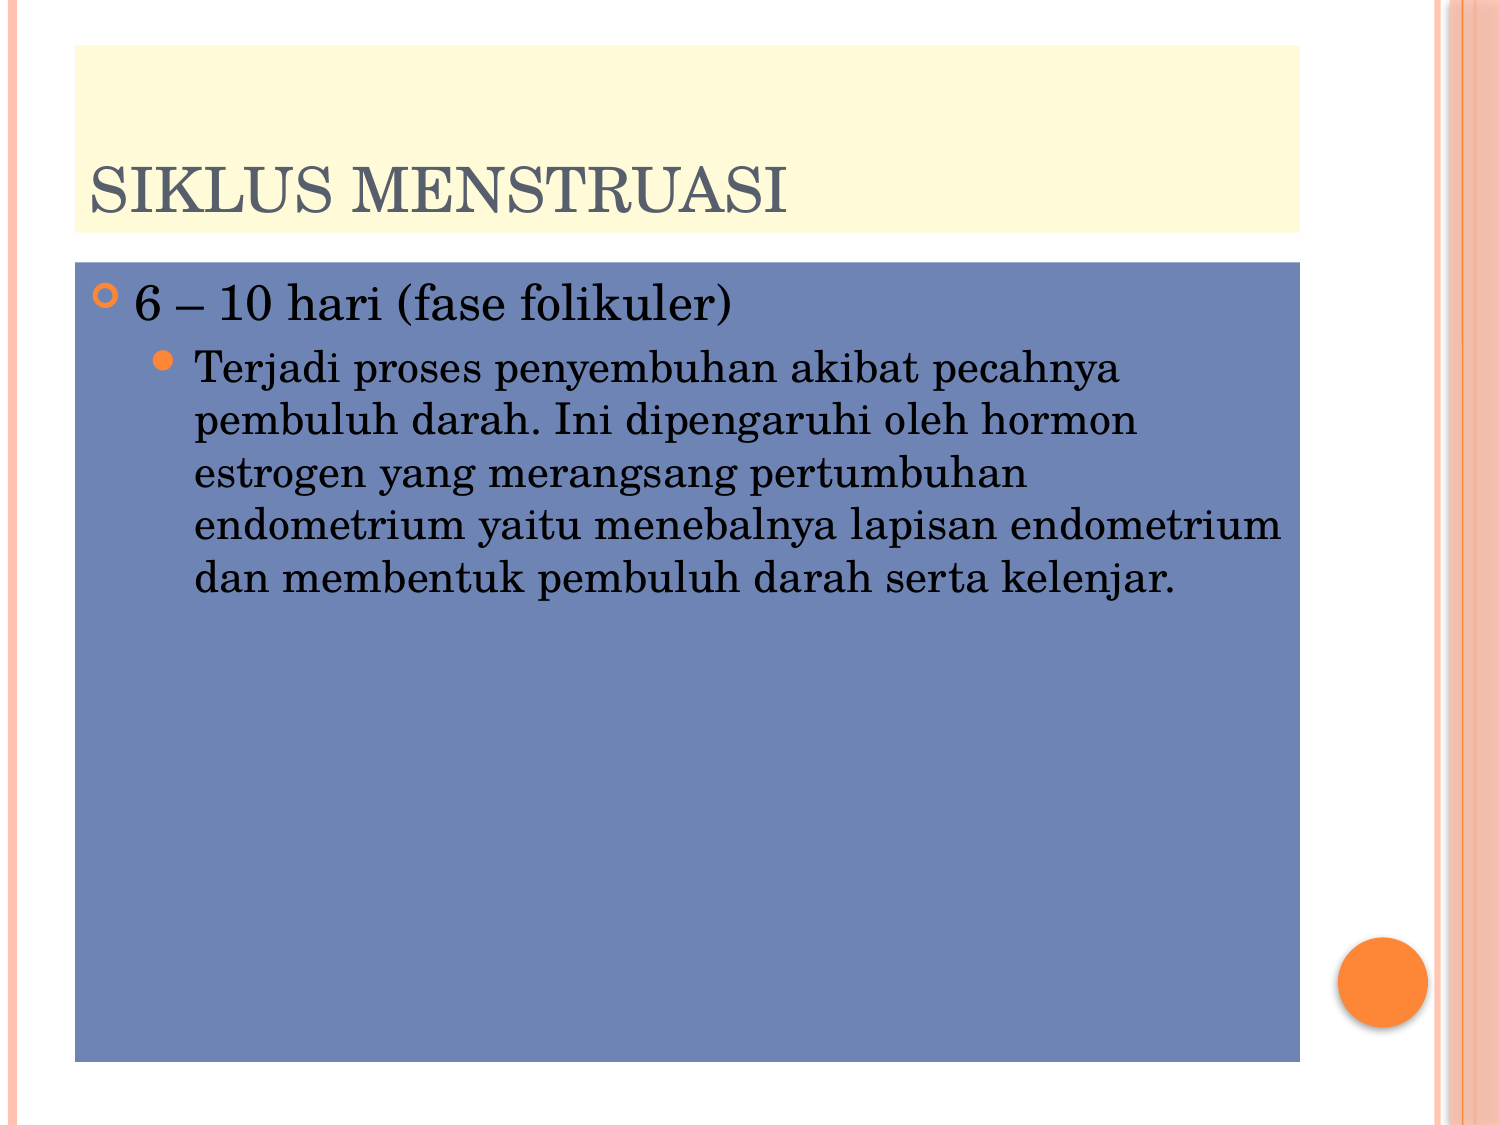

# Siklus menstruasi
6 – 10 hari (fase folikuler)
Terjadi proses penyembuhan akibat pecahnya pembuluh darah. Ini dipengaruhi oleh hormon estrogen yang merangsang pertumbuhan endometrium yaitu menebalnya lapisan endometrium dan membentuk pembuluh darah serta kelenjar.